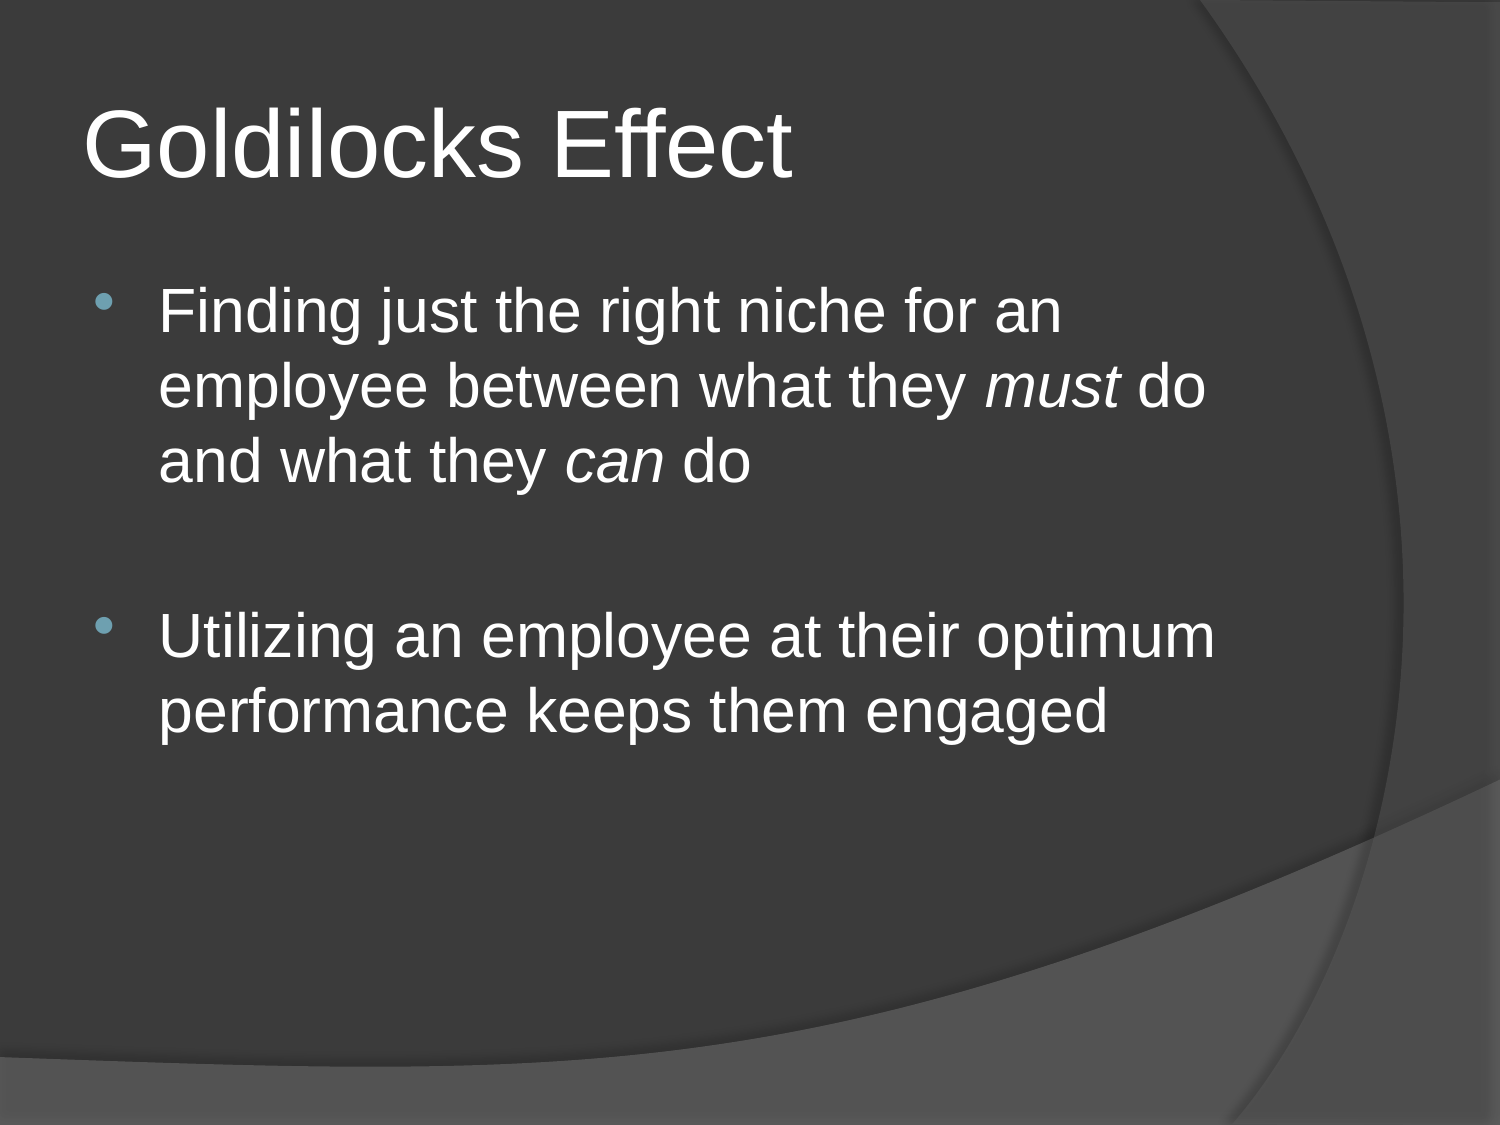

# Goldilocks Effect
Finding just the right niche for an employee between what they must do and what they can do

Utilizing an employee at their optimum performance keeps them engaged